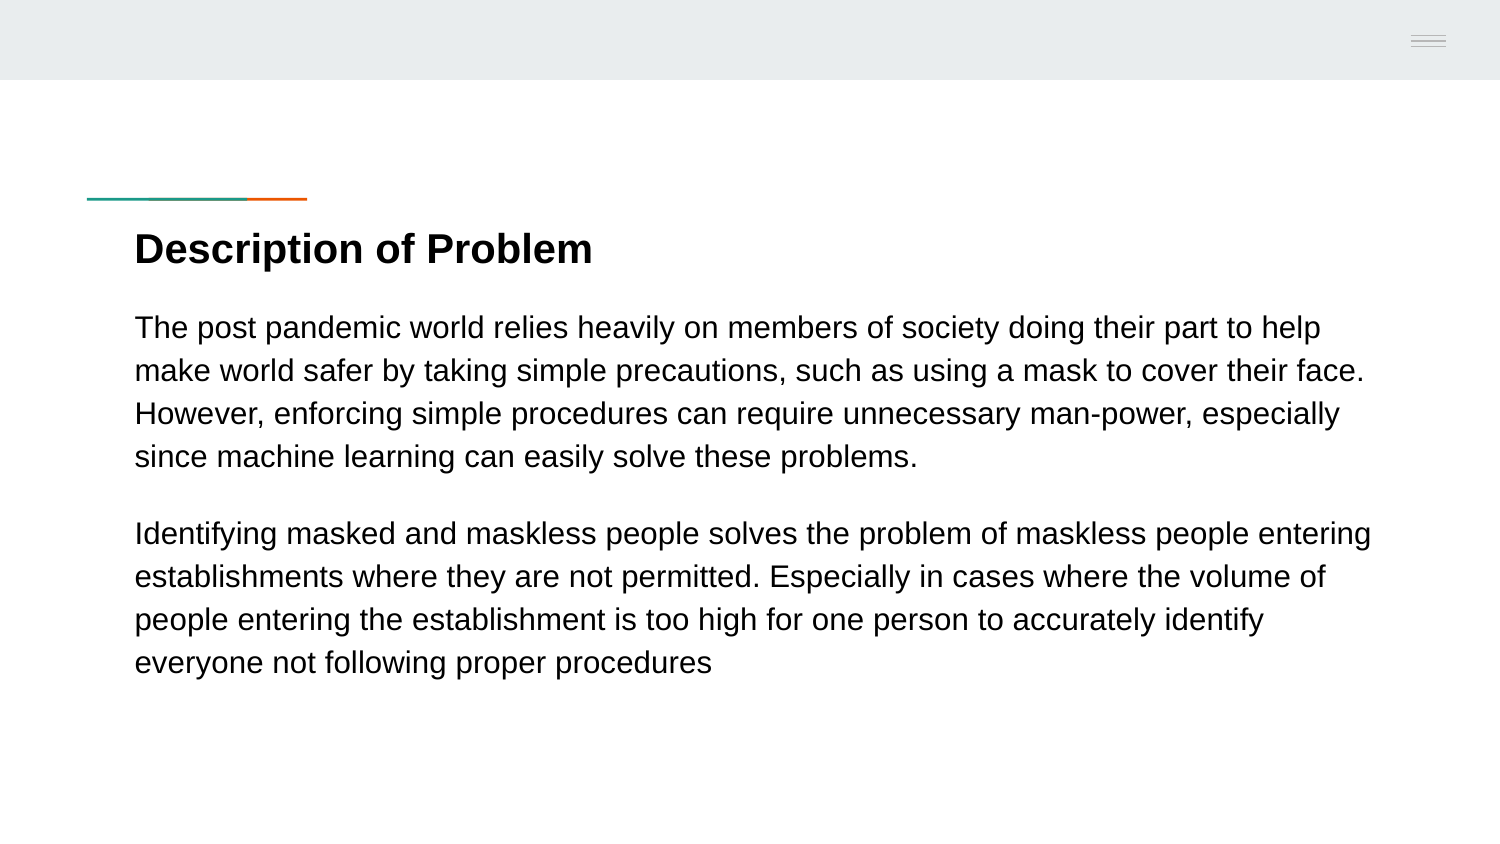

# Description of Problem
The post pandemic world relies heavily on members of society doing their part to help make world safer by taking simple precautions, such as using a mask to cover their face. However, enforcing simple procedures can require unnecessary man-power, especially since machine learning can easily solve these problems.
Identifying masked and maskless people solves the problem of maskless people entering establishments where they are not permitted. Especially in cases where the volume of people entering the establishment is too high for one person to accurately identify everyone not following proper procedures